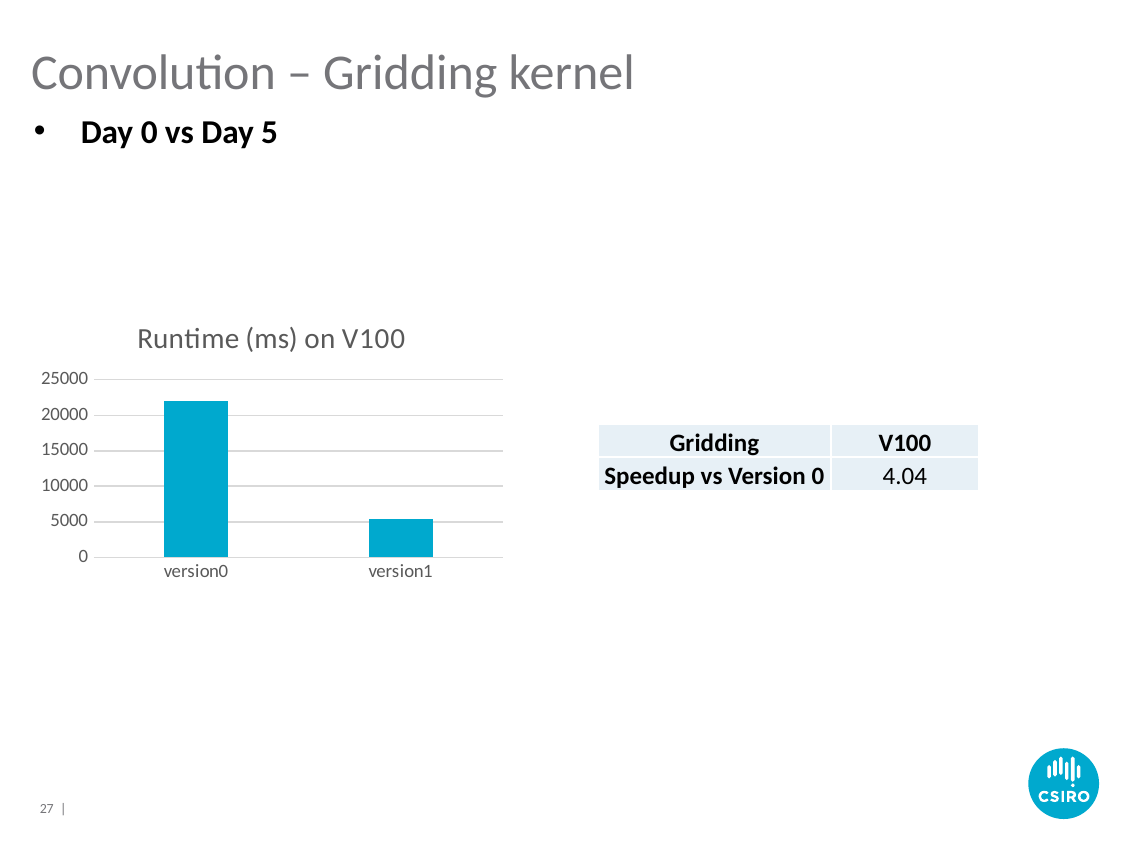

# Convolution – Gridding kernel
Day 0 vs Day 5

### Chart: Runtime (ms) on V100

| Category | Runtime (ms) |
|---|---|
| version0 | 22003.8 |
| version1 | 5441.3 |
| Gridding | V100 |
| --- | --- |
| Speedup vs Version 0 | 4.04 |
27  |